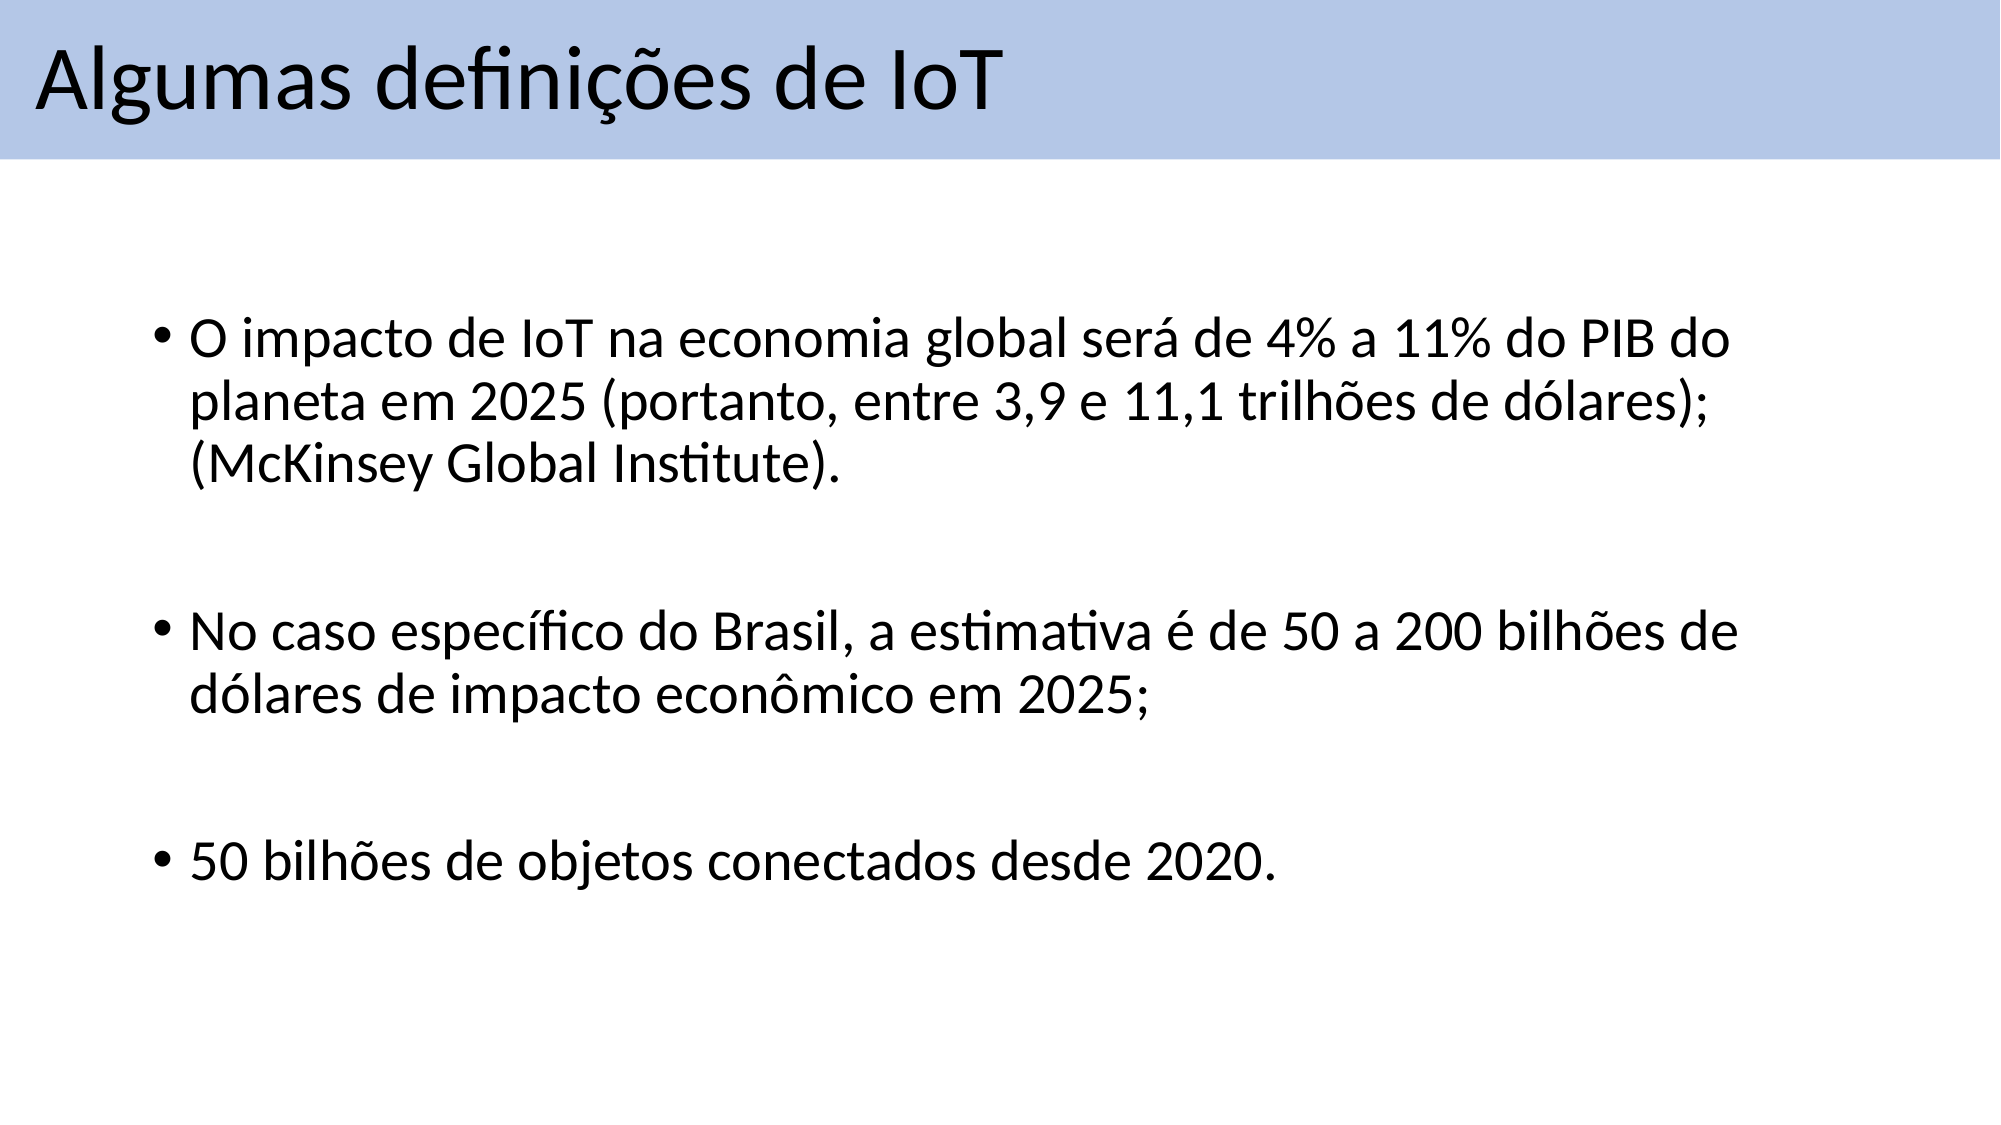

# Algumas definições de IoT
O impacto de IoT na economia global será de 4% a 11% do PIB do planeta em 2025 (portanto, entre 3,9 e 11,1 trilhões de dólares); (McKinsey Global Institute).

No caso específico do Brasil, a estimativa é de 50 a 200 bilhões de dólares de impacto econômico em 2025;

50 bilhões de objetos conectados desde 2020.